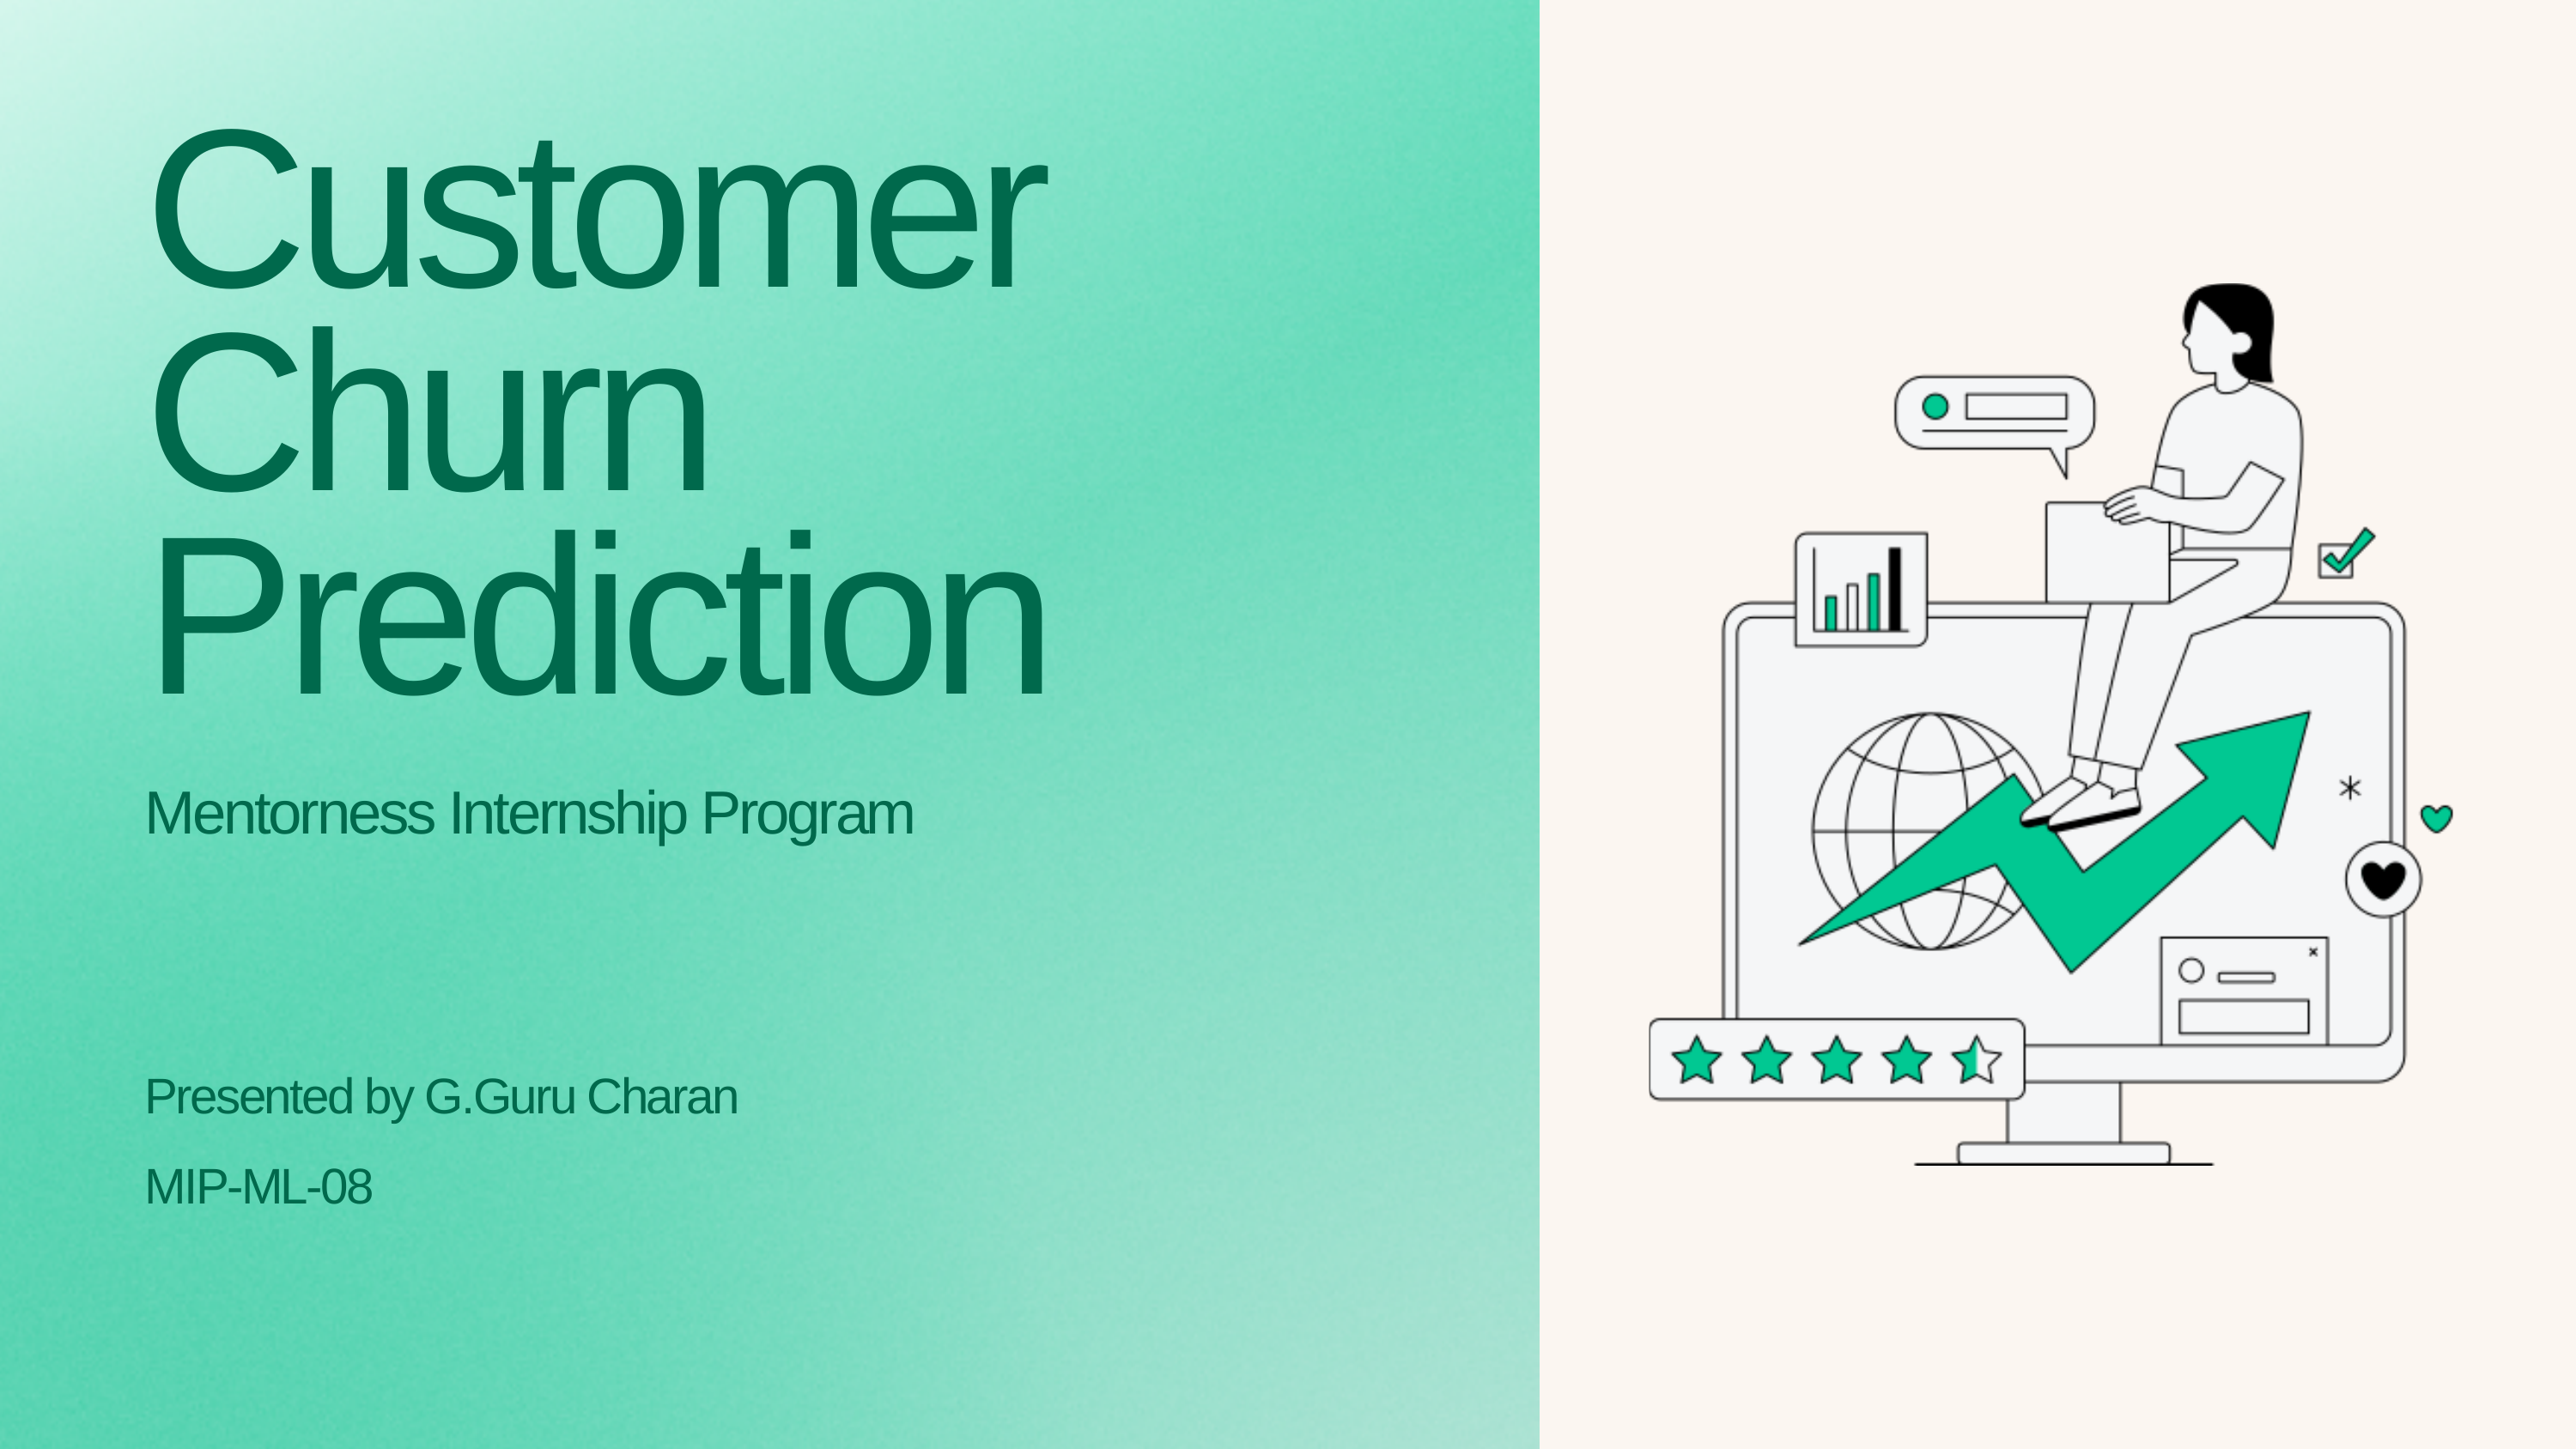

Customer
Churn Prediction

Mentorness Internship Program
Presented by G.Guru Charan
MIP-ML-08